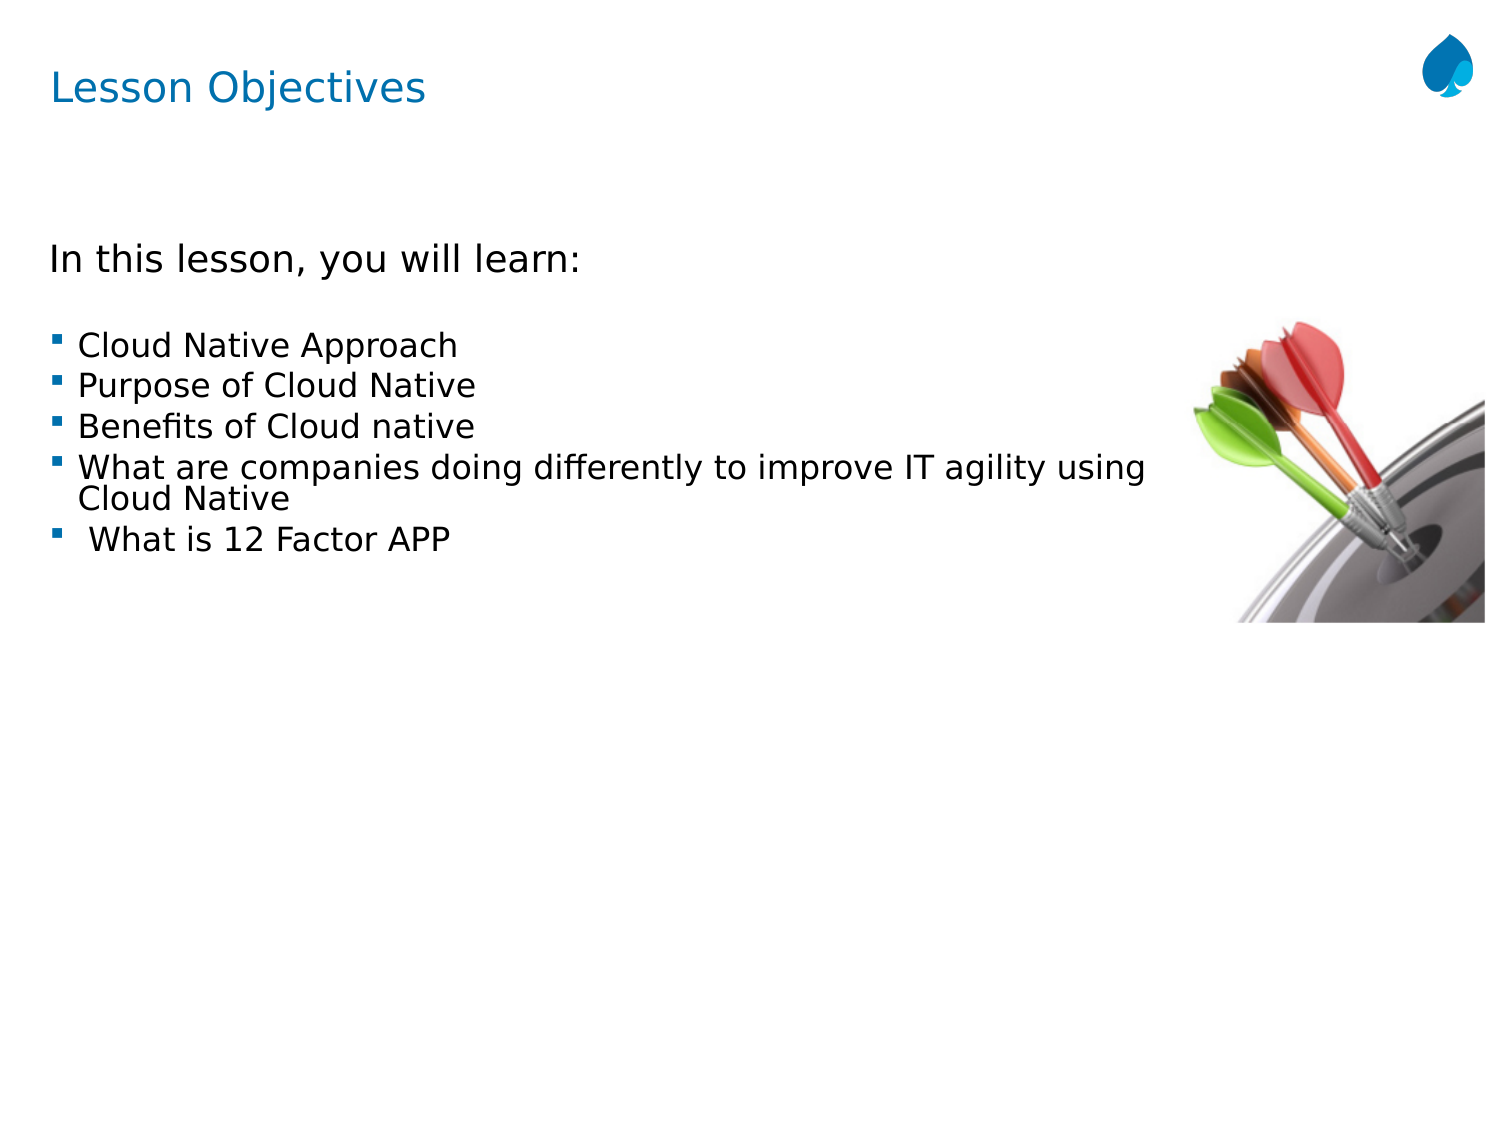

# Lesson Objectives
In this lesson, you will learn:

Cloud Native Approach
Purpose of Cloud Native
Benefits of Cloud native
What are companies doing differently to improve IT agility using Cloud Native
 What is 12 Factor APP